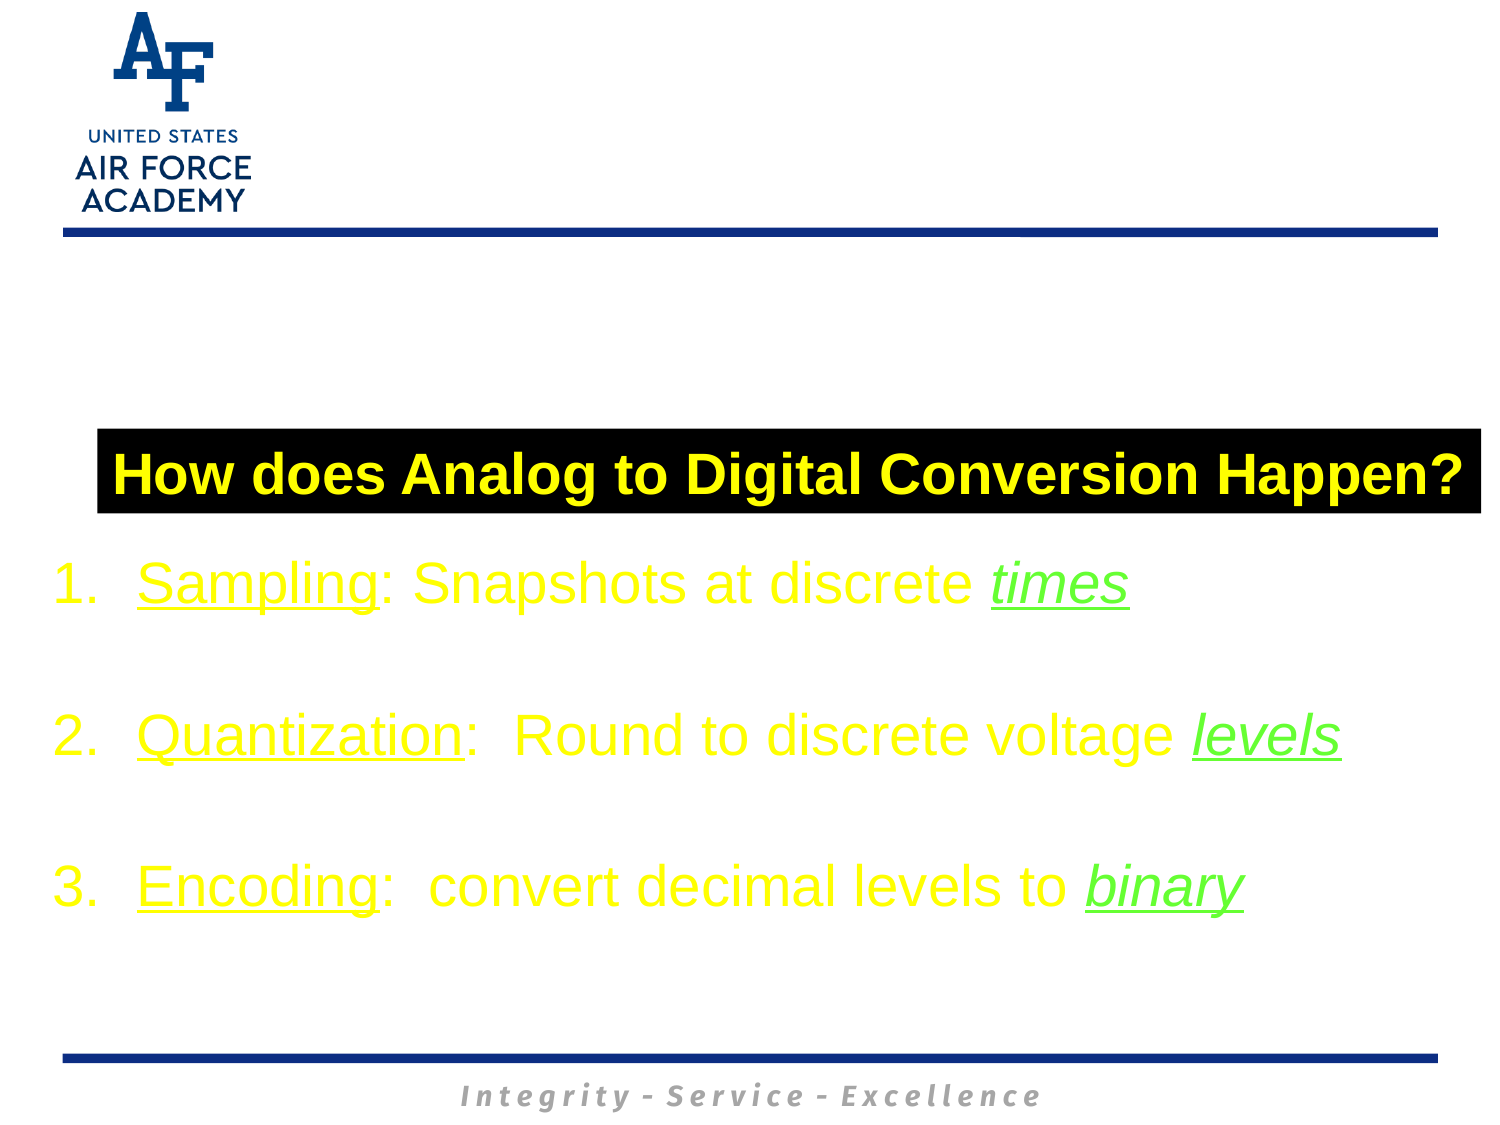

How does Analog to Digital Conversion Happen?
Sampling: Snapshots at discrete times
Quantization:  Round to discrete voltage levels
Encoding:  convert decimal levels to binary